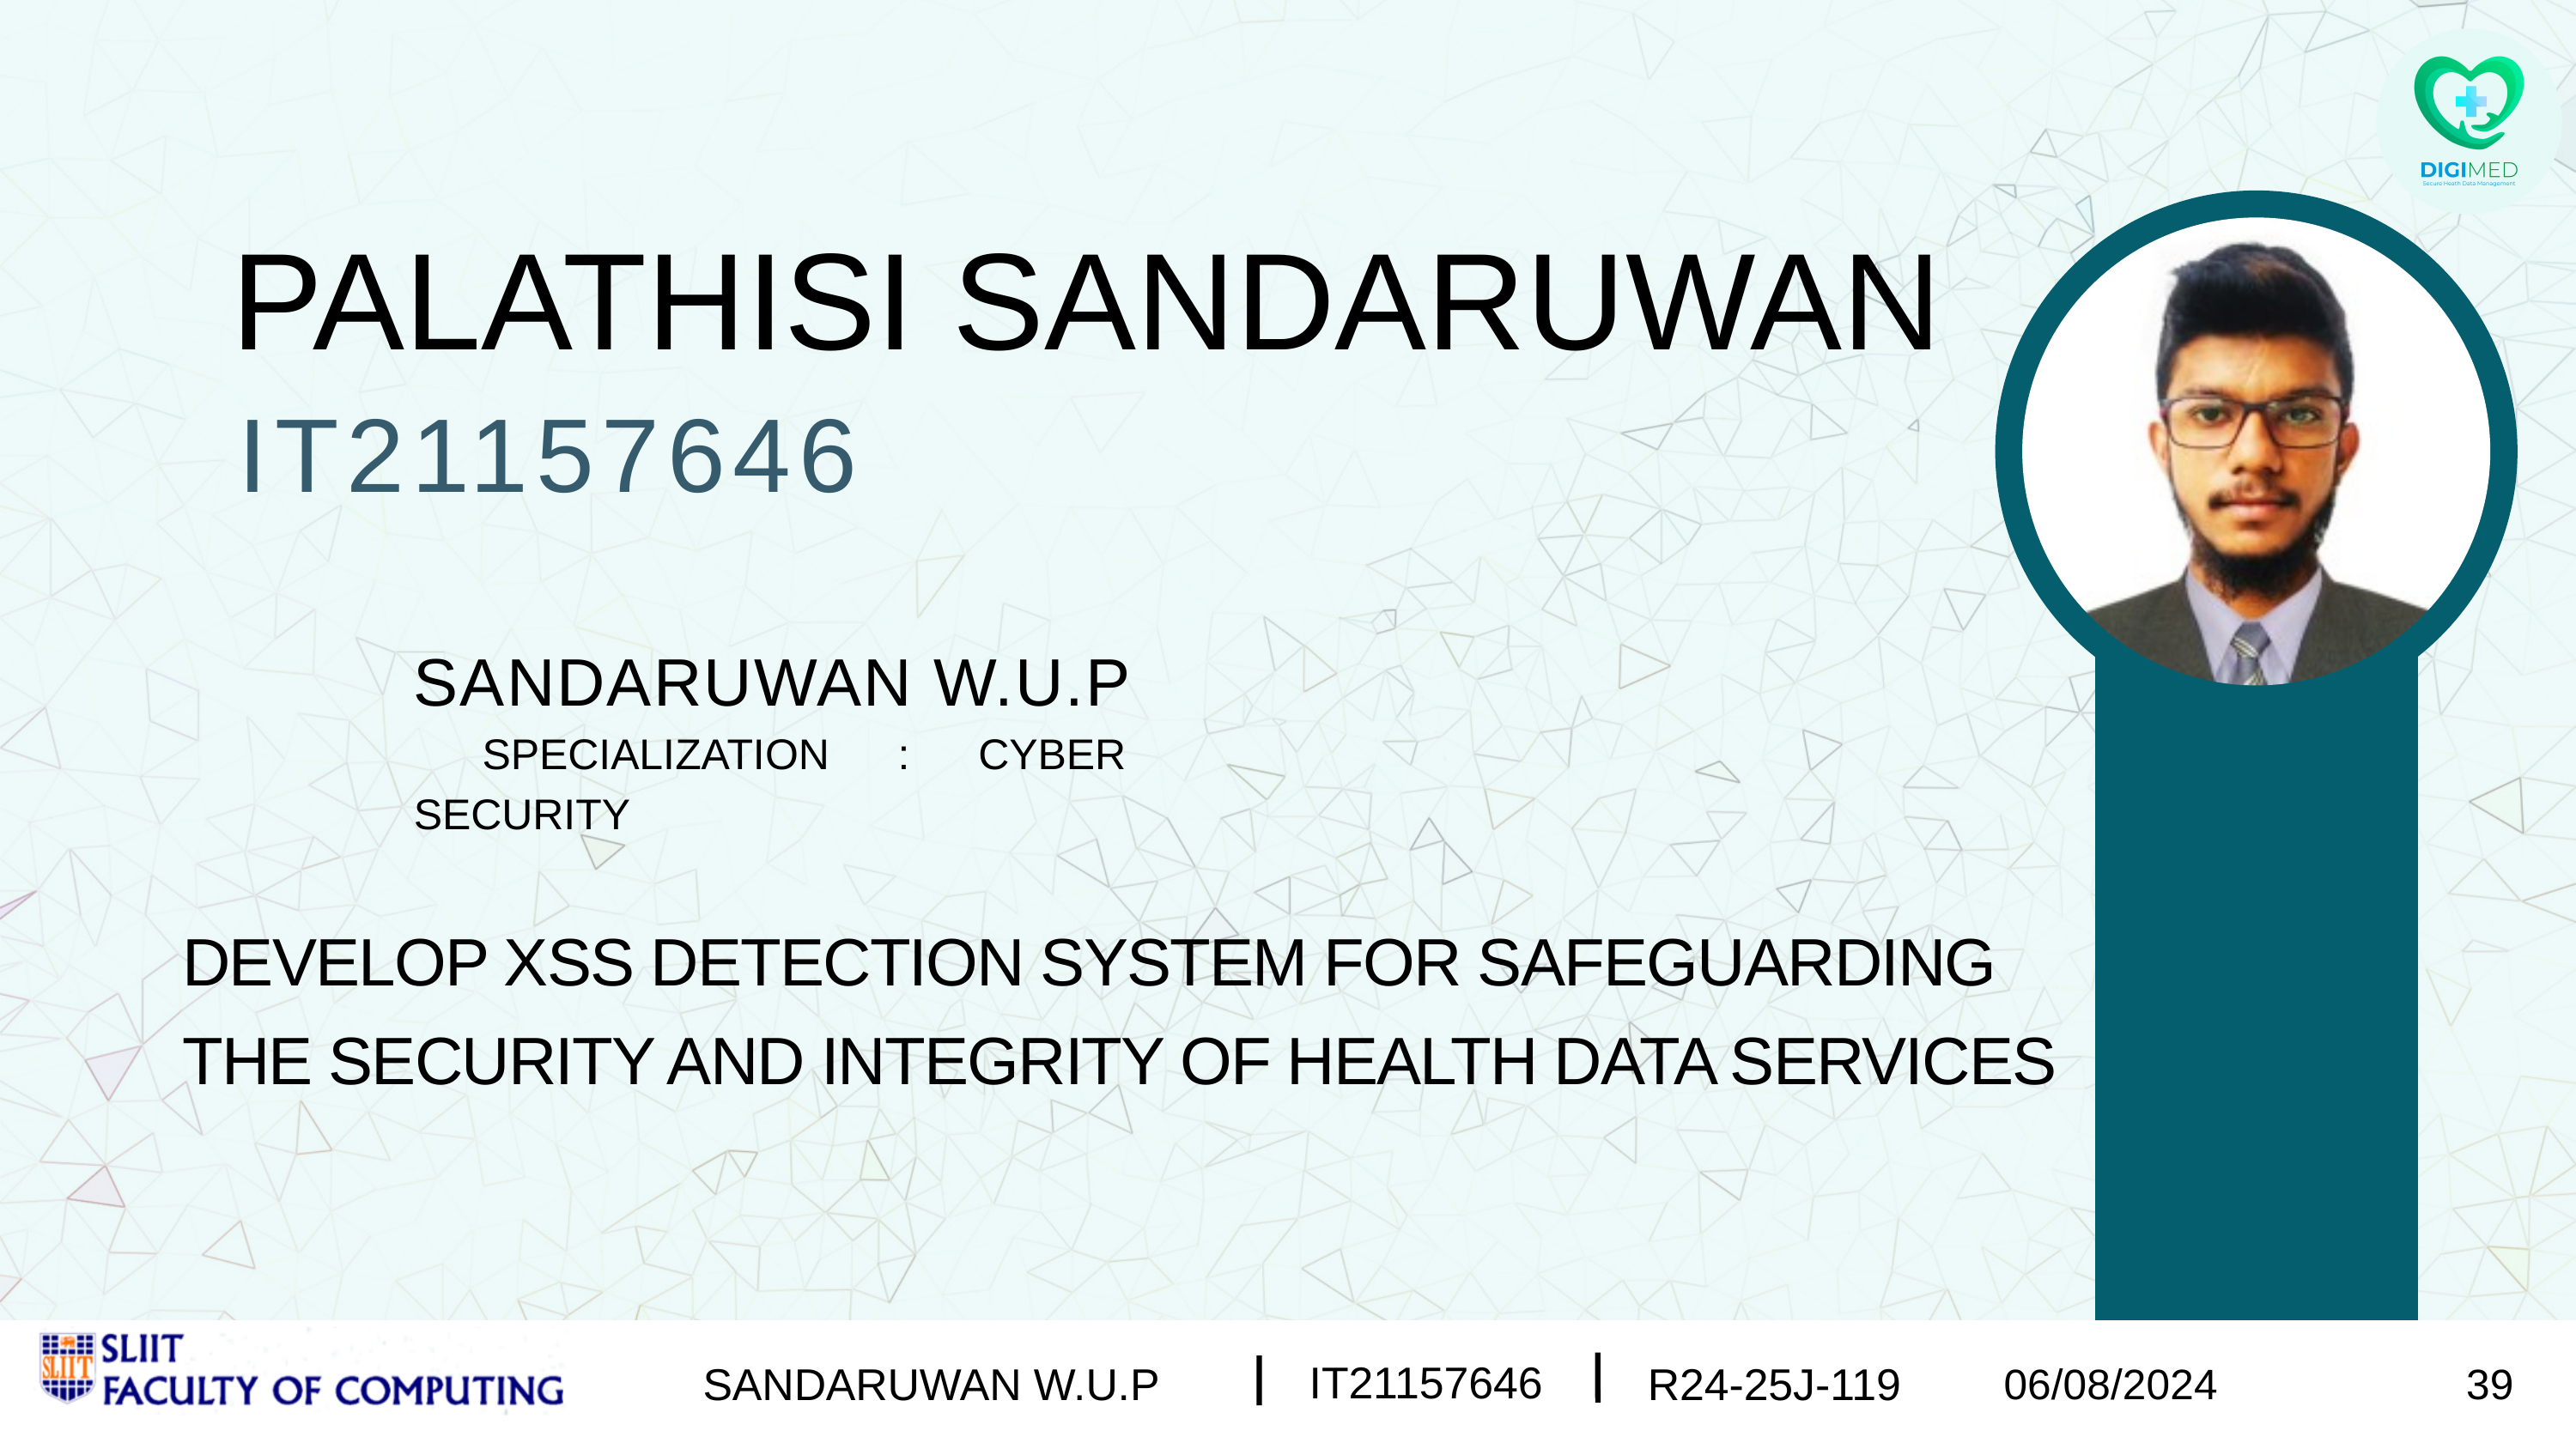

PALATHISI SANDARUWAN
IT21157646

SANDARUWAN W.U.P
 SPECIALIZATION : CYBER SECURITY
DEVELOP XSS DETECTION SYSTEM FOR SAFEGUARDING THE SECURITY AND INTEGRITY OF HEALTH DATA SERVICES

IT21157646
SANDARUWAN W.U.P
R24-25J-119
06/08/2024
39